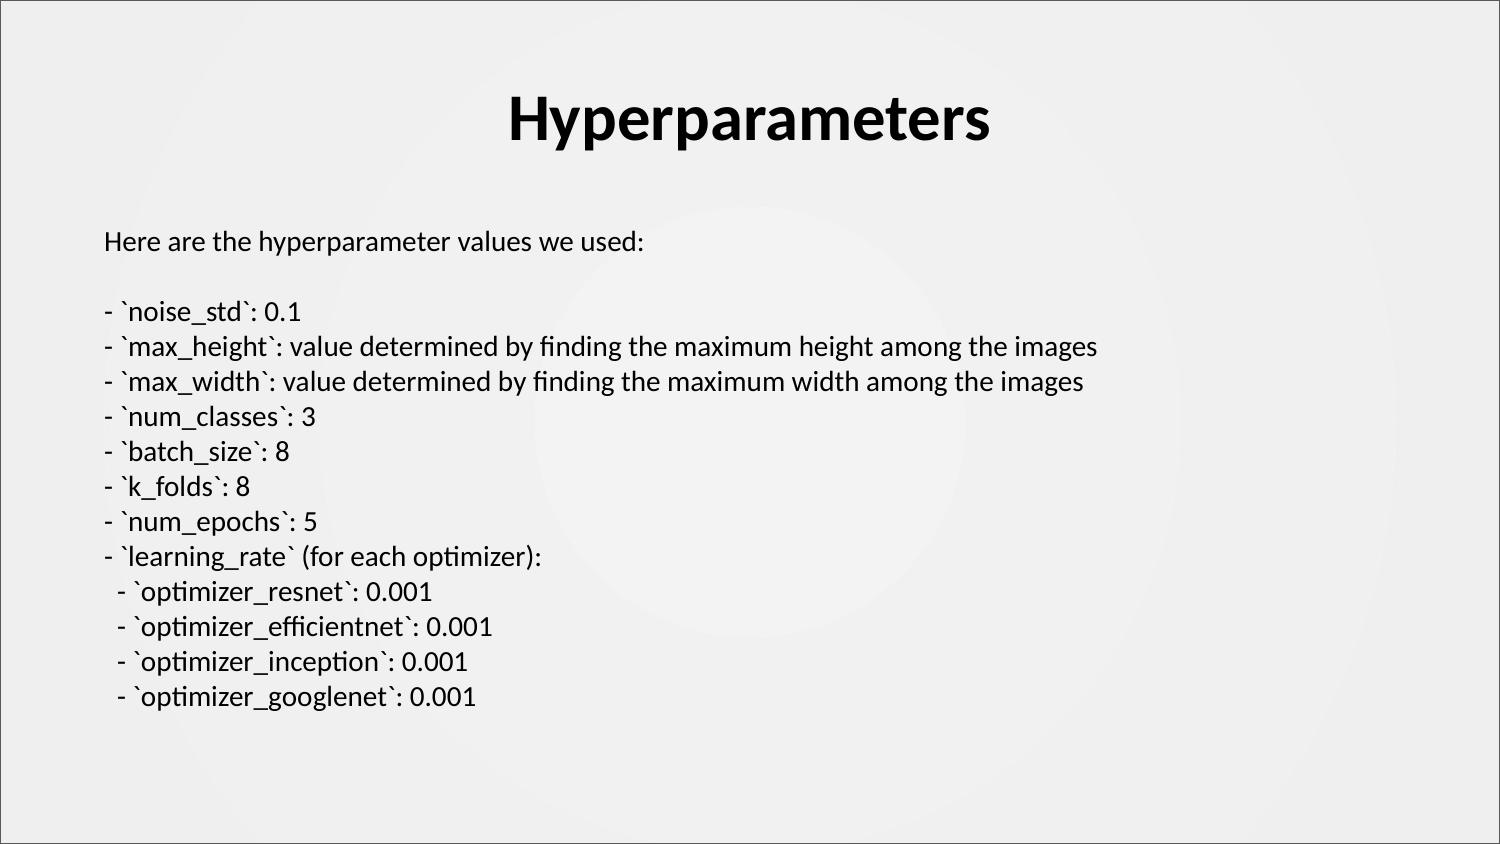

Hyperparameters
Here are the hyperparameter values we used:

- `noise_std`: 0.1
- `max_height`: value determined by finding the maximum height among the images
- `max_width`: value determined by finding the maximum width among the images
- `num_classes`: 3
- `batch_size`: 8
- `k_folds`: 8
- `num_epochs`: 5
- `learning_rate` (for each optimizer):
  - `optimizer_resnet`: 0.001
  - `optimizer_efficientnet`: 0.001
  - `optimizer_inception`: 0.001
  - `optimizer_googlenet`: 0.001